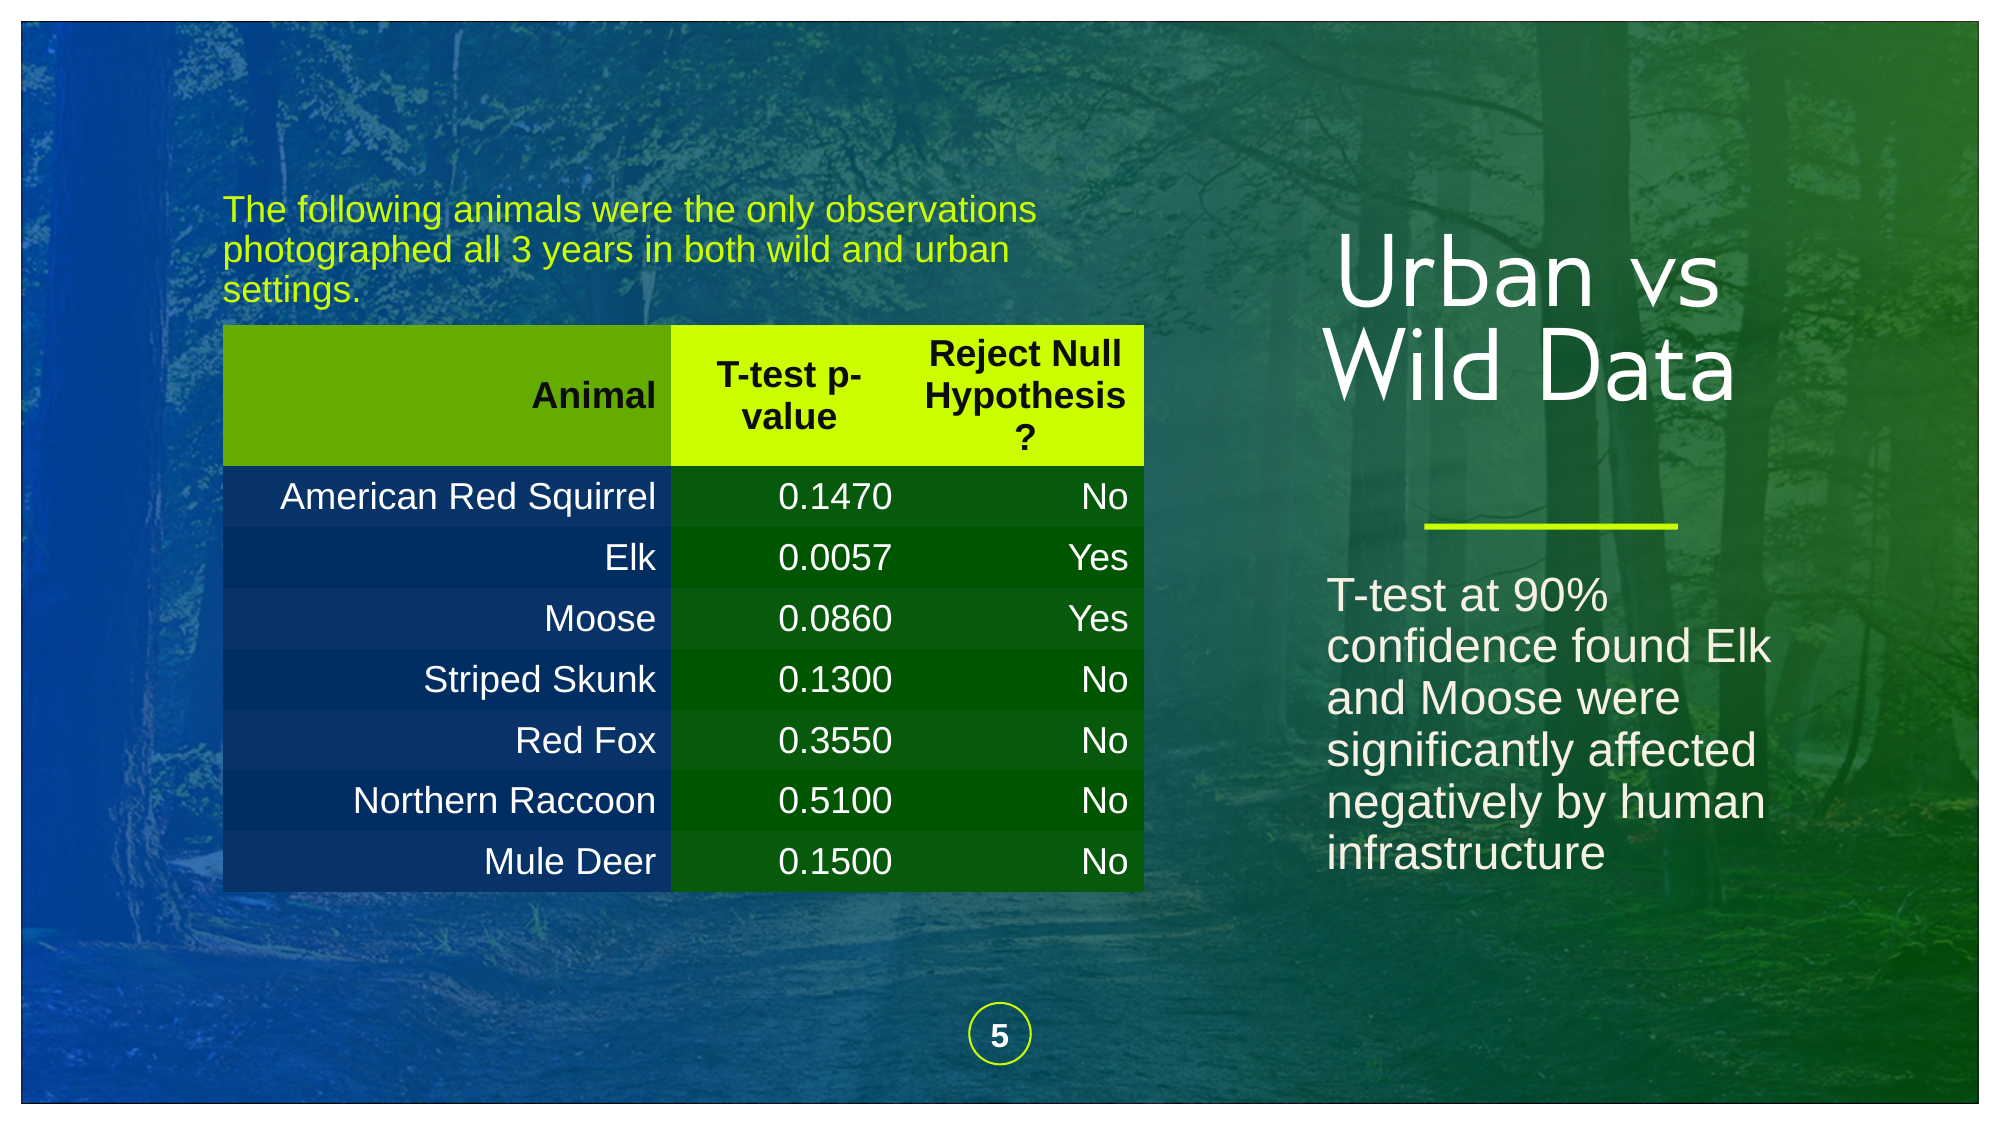

The following animals were the only observations photographed all 3 years in both wild and urban settings.
# Urban vs Wild Data
| Animal | T-test p-value | Reject Null Hypothesis? |
| --- | --- | --- |
| American Red Squirrel | 0.1470 | No |
| Elk | 0.0057 | Yes |
| Moose | 0.0860 | Yes |
| Striped Skunk | 0.1300 | No |
| Red Fox | 0.3550 | No |
| Northern Raccoon | 0.5100 | No |
| Mule Deer | 0.1500 | No |
T-test at 90% confidence found Elk and Moose were significantly affected negatively by human infrastructure
5